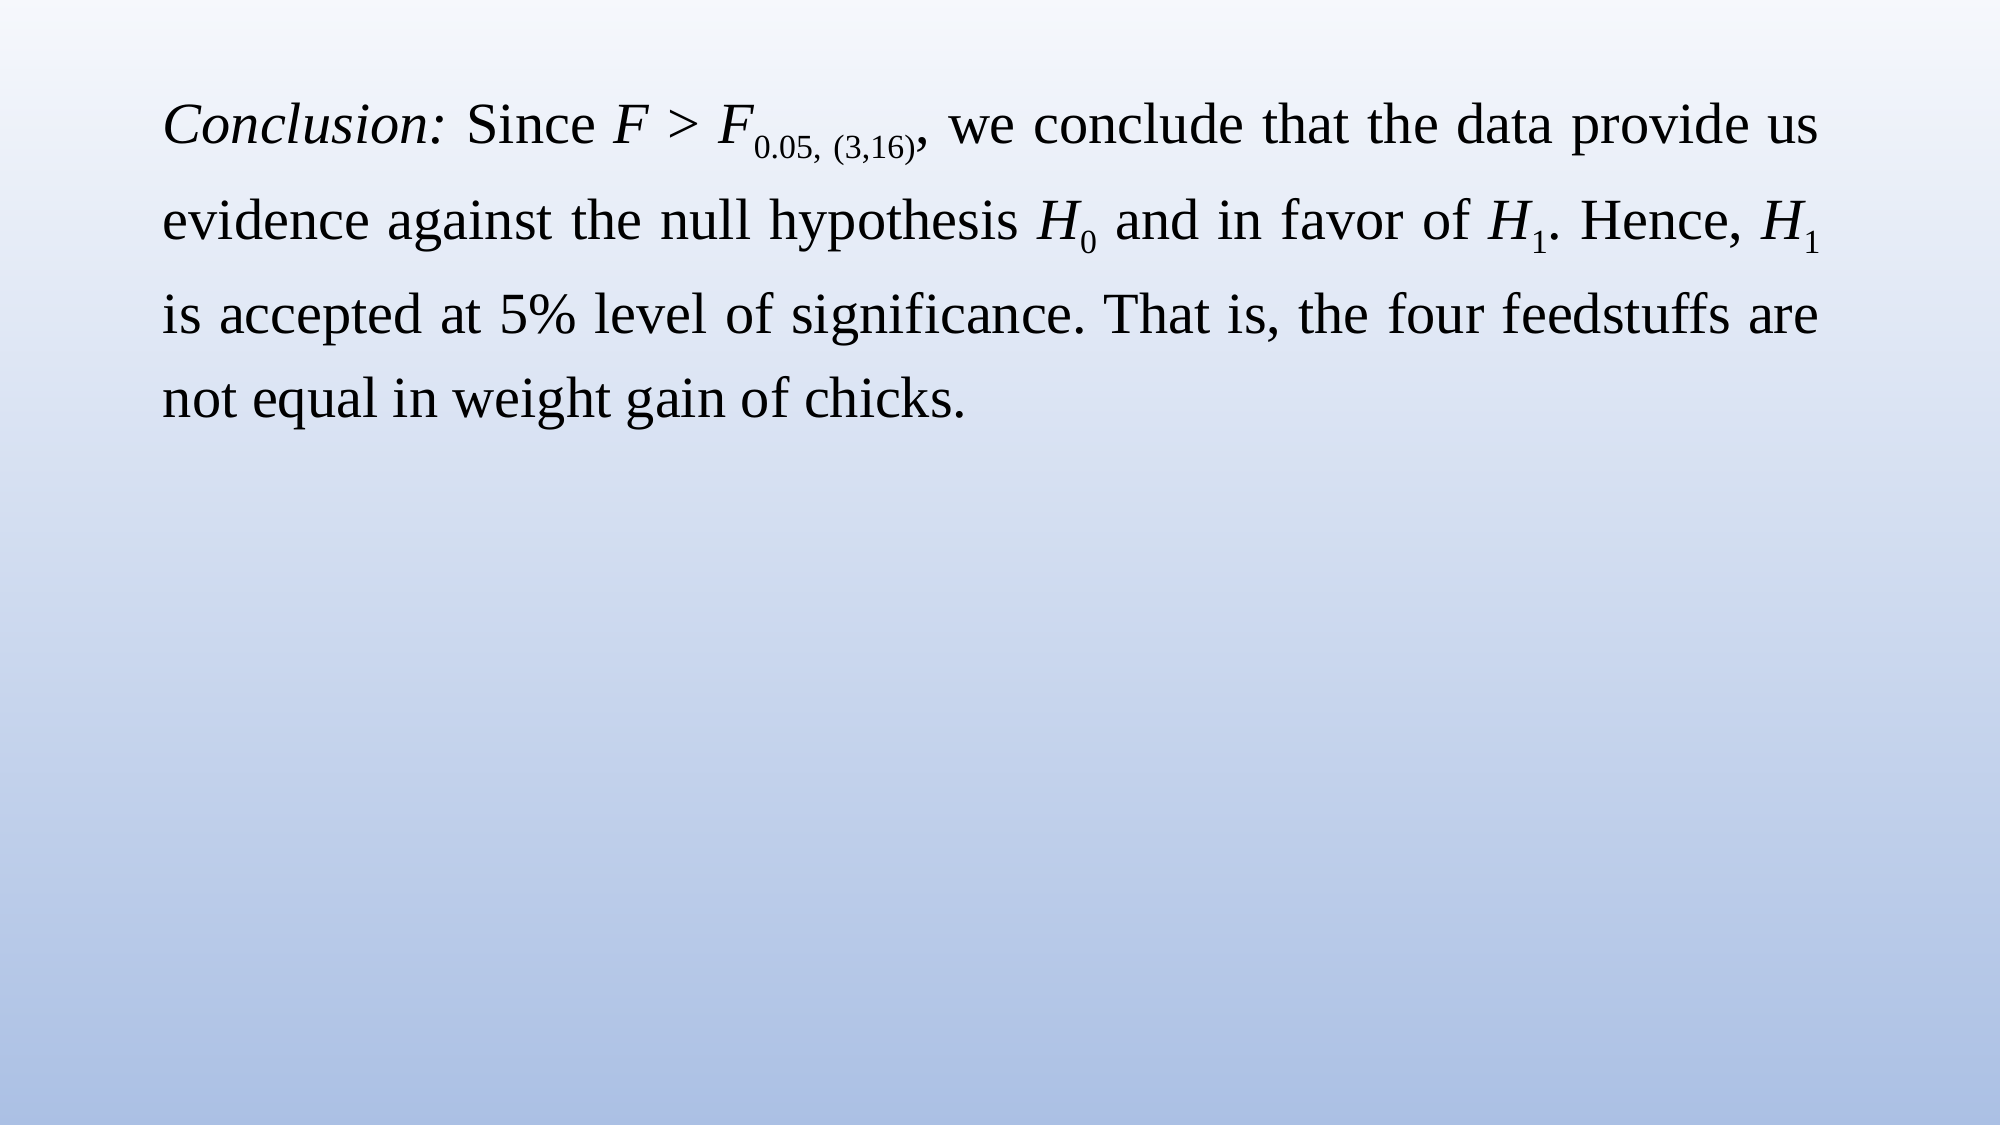

Conclusion: Since F > F0.05, (3,16), we conclude that the data provide us evidence against the null hypothesis H0 and in favor of H1. Hence, H1 is accepted at 5% level of significance. That is, the four feedstuffs are not equal in weight gain of chicks.